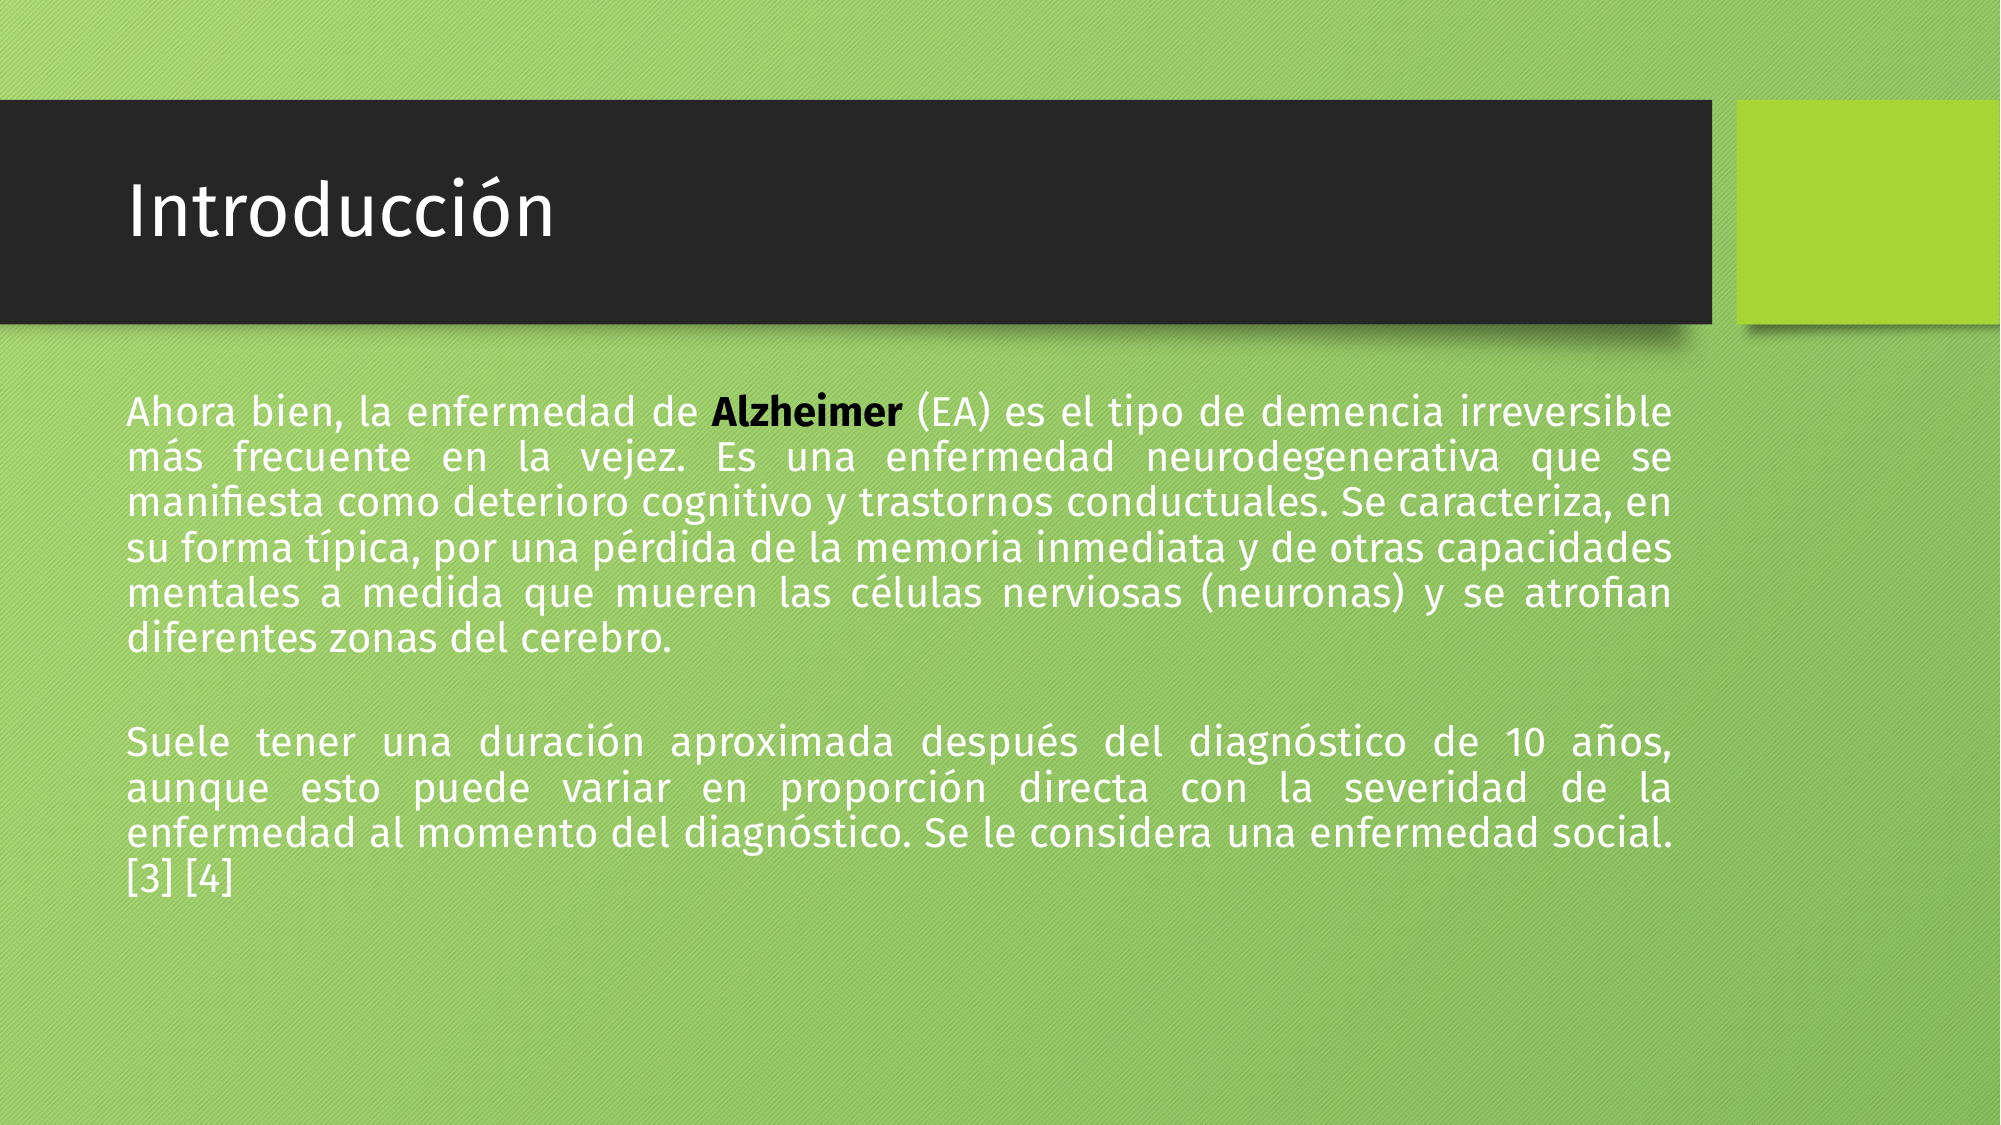

# Introducción
Ahora bien, la enfermedad de Alzheimer (EA) es el tipo de demencia irreversible más frecuente en la vejez. Es una enfermedad neurodegenerativa que se manifiesta como deterioro cognitivo y trastornos conductuales. Se caracteriza, en su forma típica, por una pérdida de la memoria inmediata y de otras capacidades mentales a medida que mueren las células nerviosas (neuronas) y se atrofian diferentes zonas del cerebro.

Suele tener una duración aproximada después del diagnóstico de 10 años, aunque esto puede variar en proporción directa con la severidad de la enfermedad al momento del diagnóstico. Se le considera una enfermedad social. [3] [4]